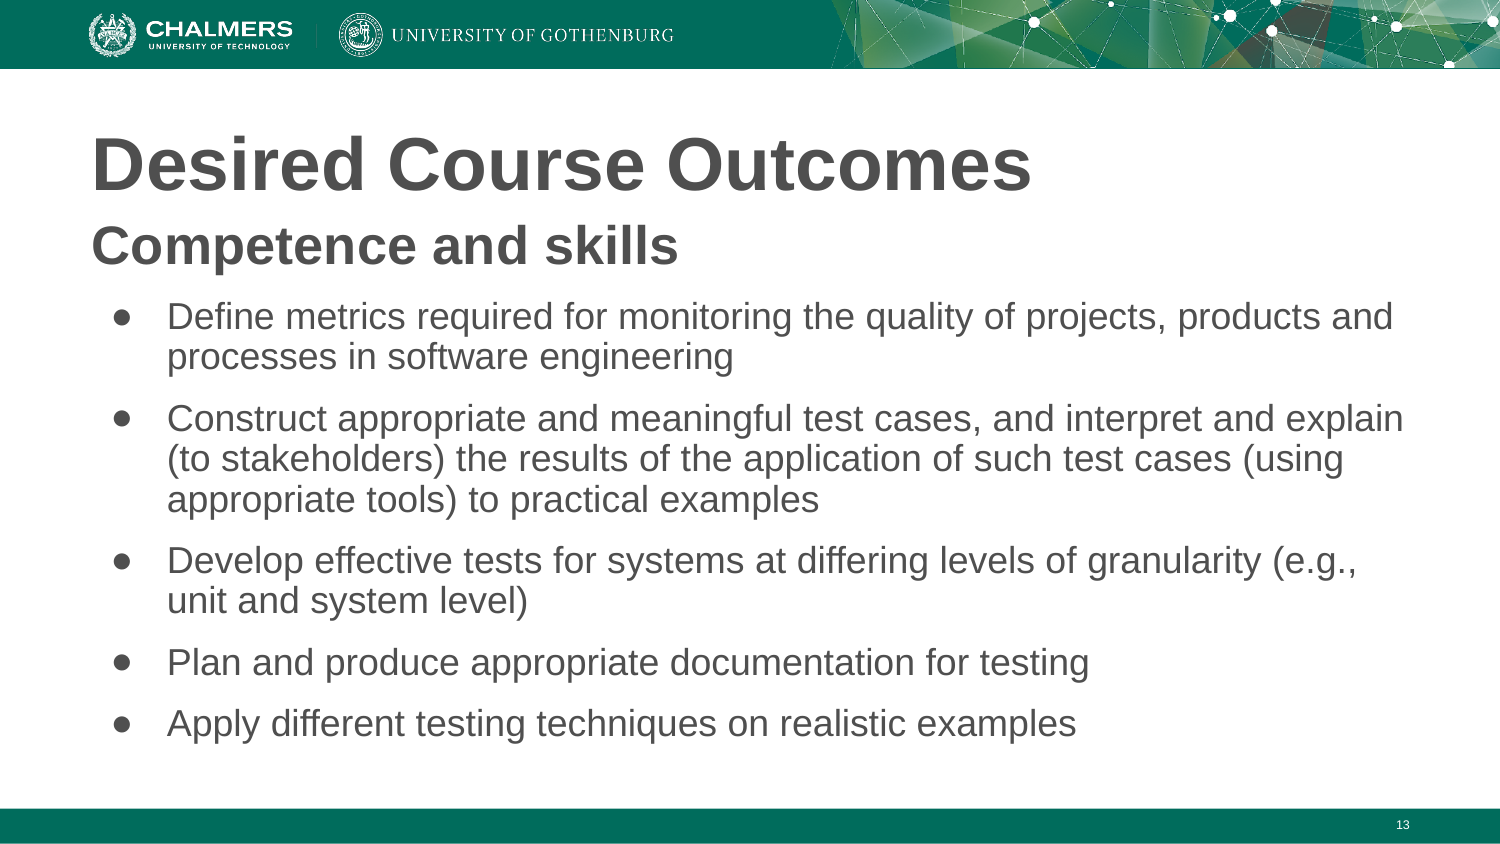

# Desired Course Outcomes
Competence and skills
Define metrics required for monitoring the quality of projects, products and processes in software engineering
Construct appropriate and meaningful test cases, and interpret and explain (to stakeholders) the results of the application of such test cases (using appropriate tools) to practical examples
Develop effective tests for systems at differing levels of granularity (e.g., unit and system level)
Plan and produce appropriate documentation for testing
Apply different testing techniques on realistic examples

13